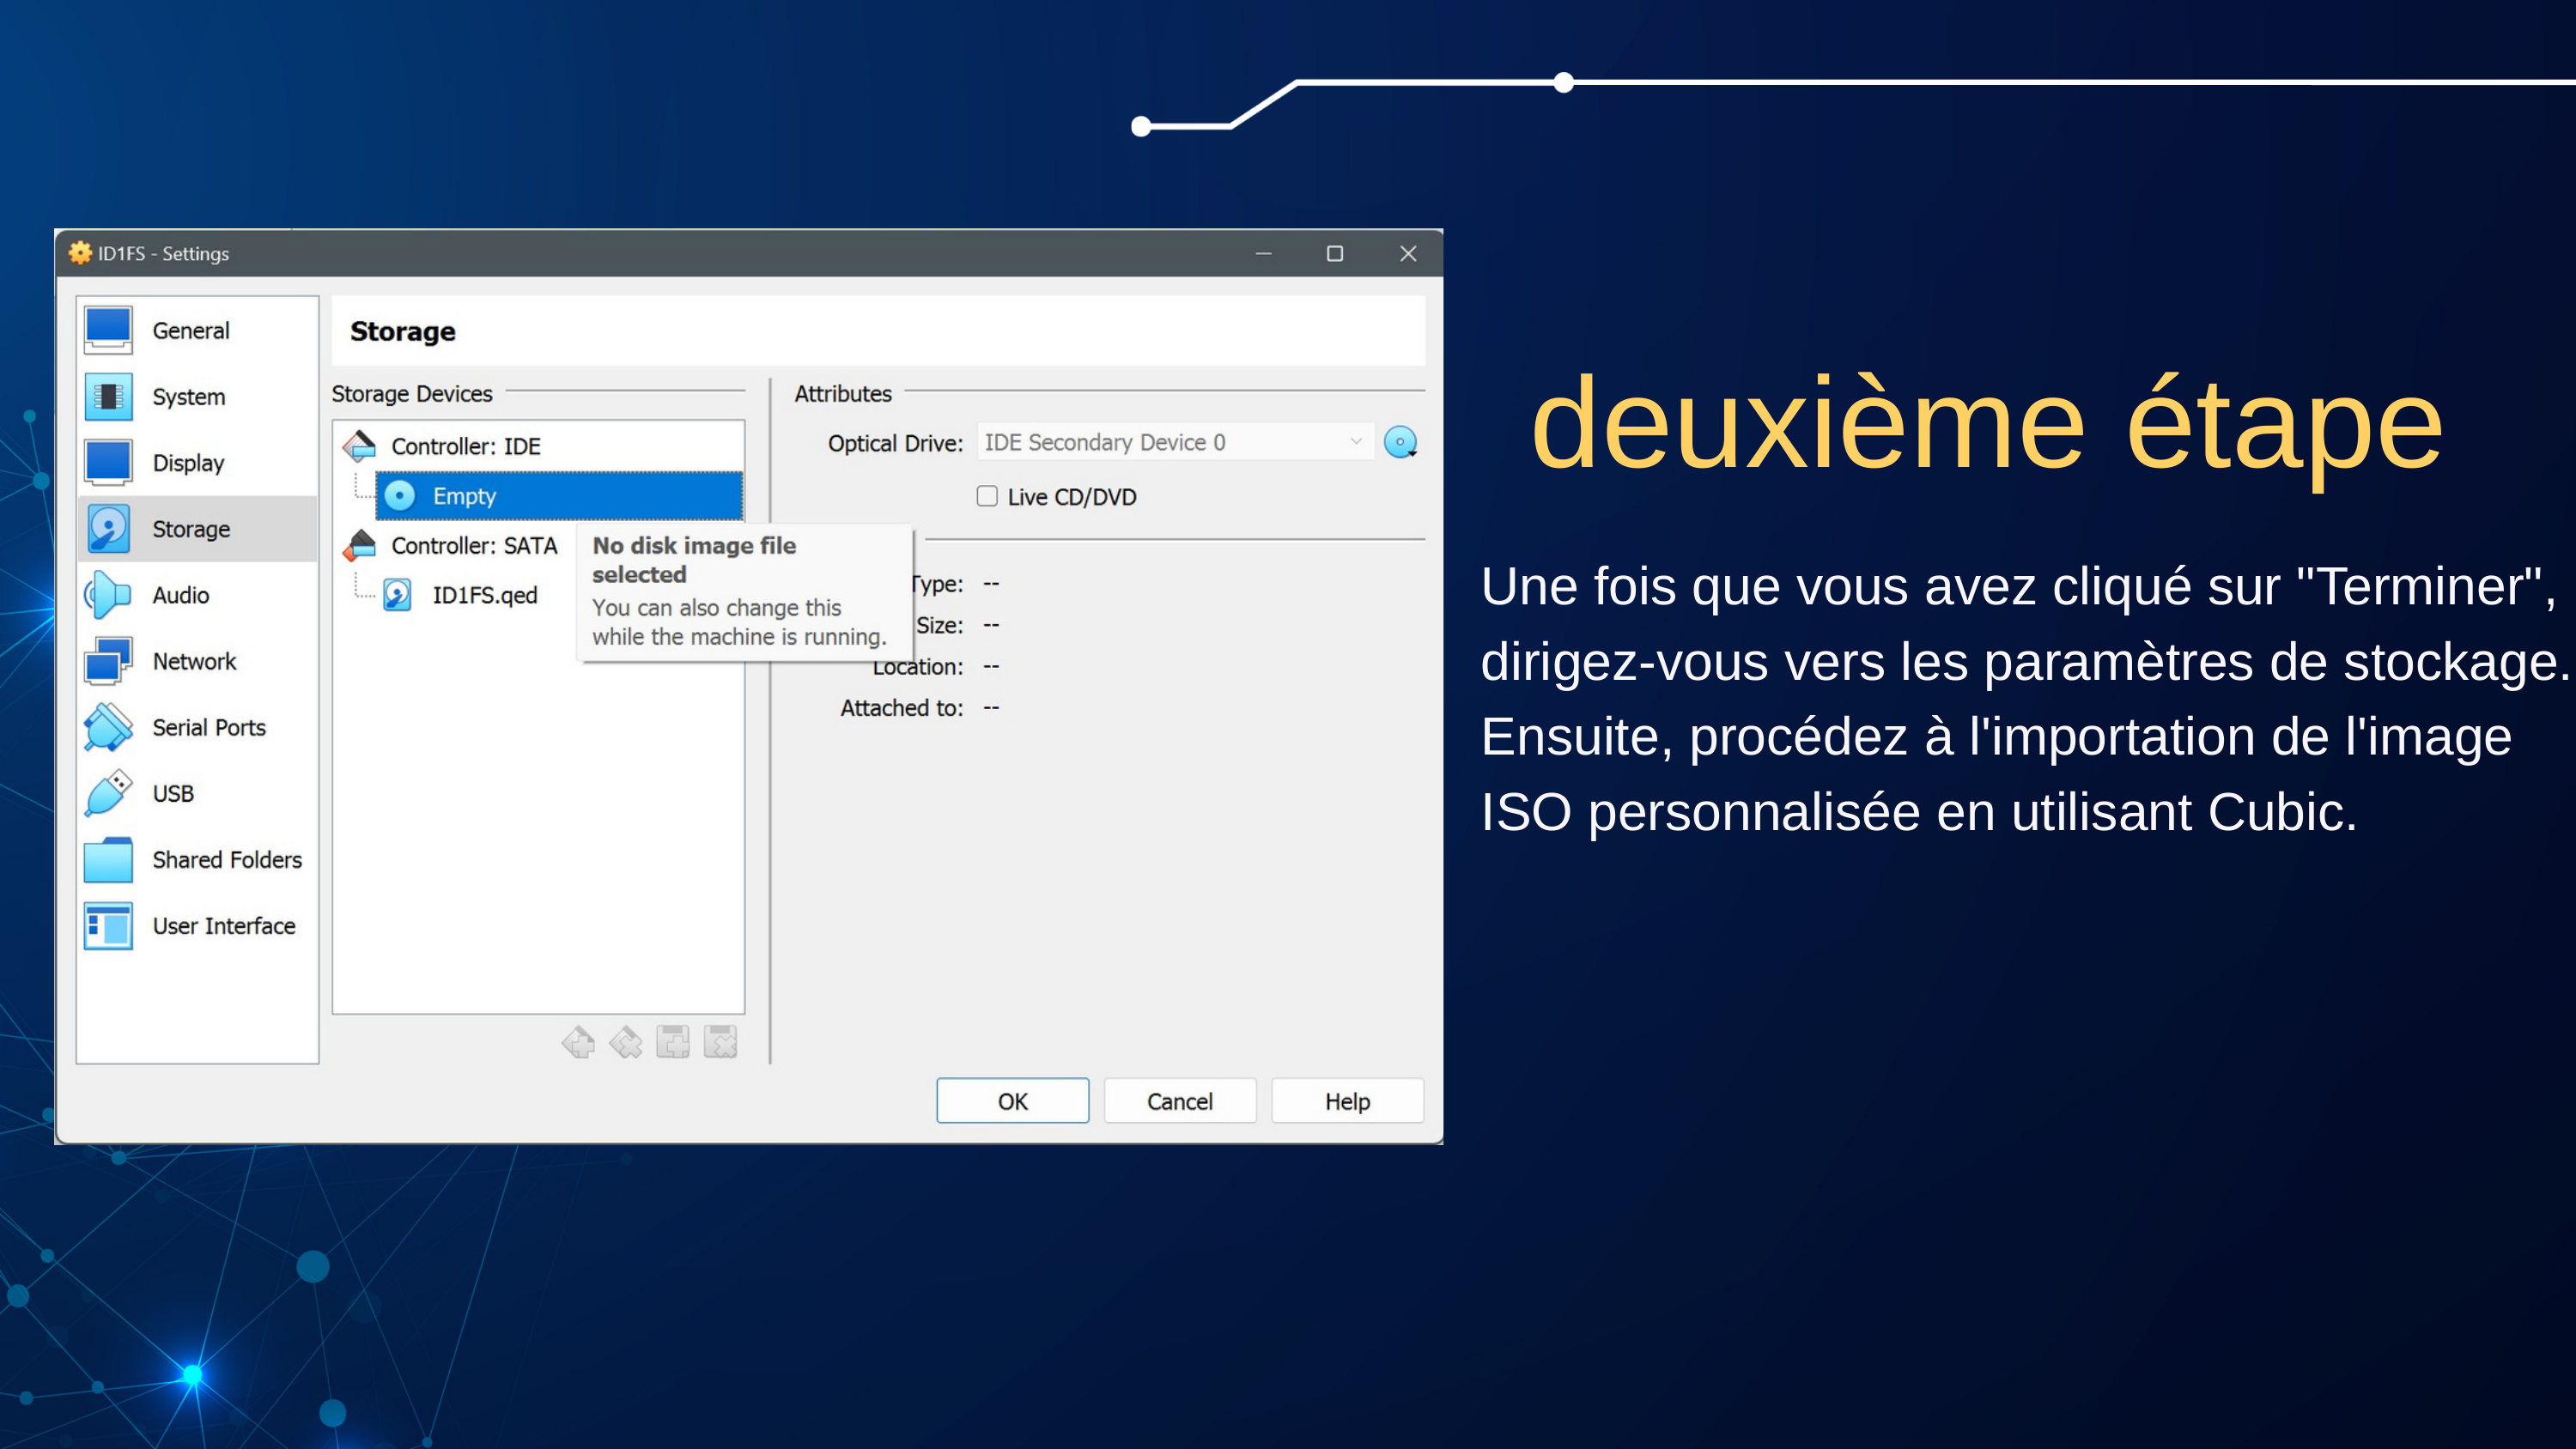

deuxième étape
Une fois que vous avez cliqué sur "Terminer", dirigez-vous vers les paramètres de stockage. Ensuite, procédez à l'importation de l'image ISO personnalisée en utilisant Cubic.